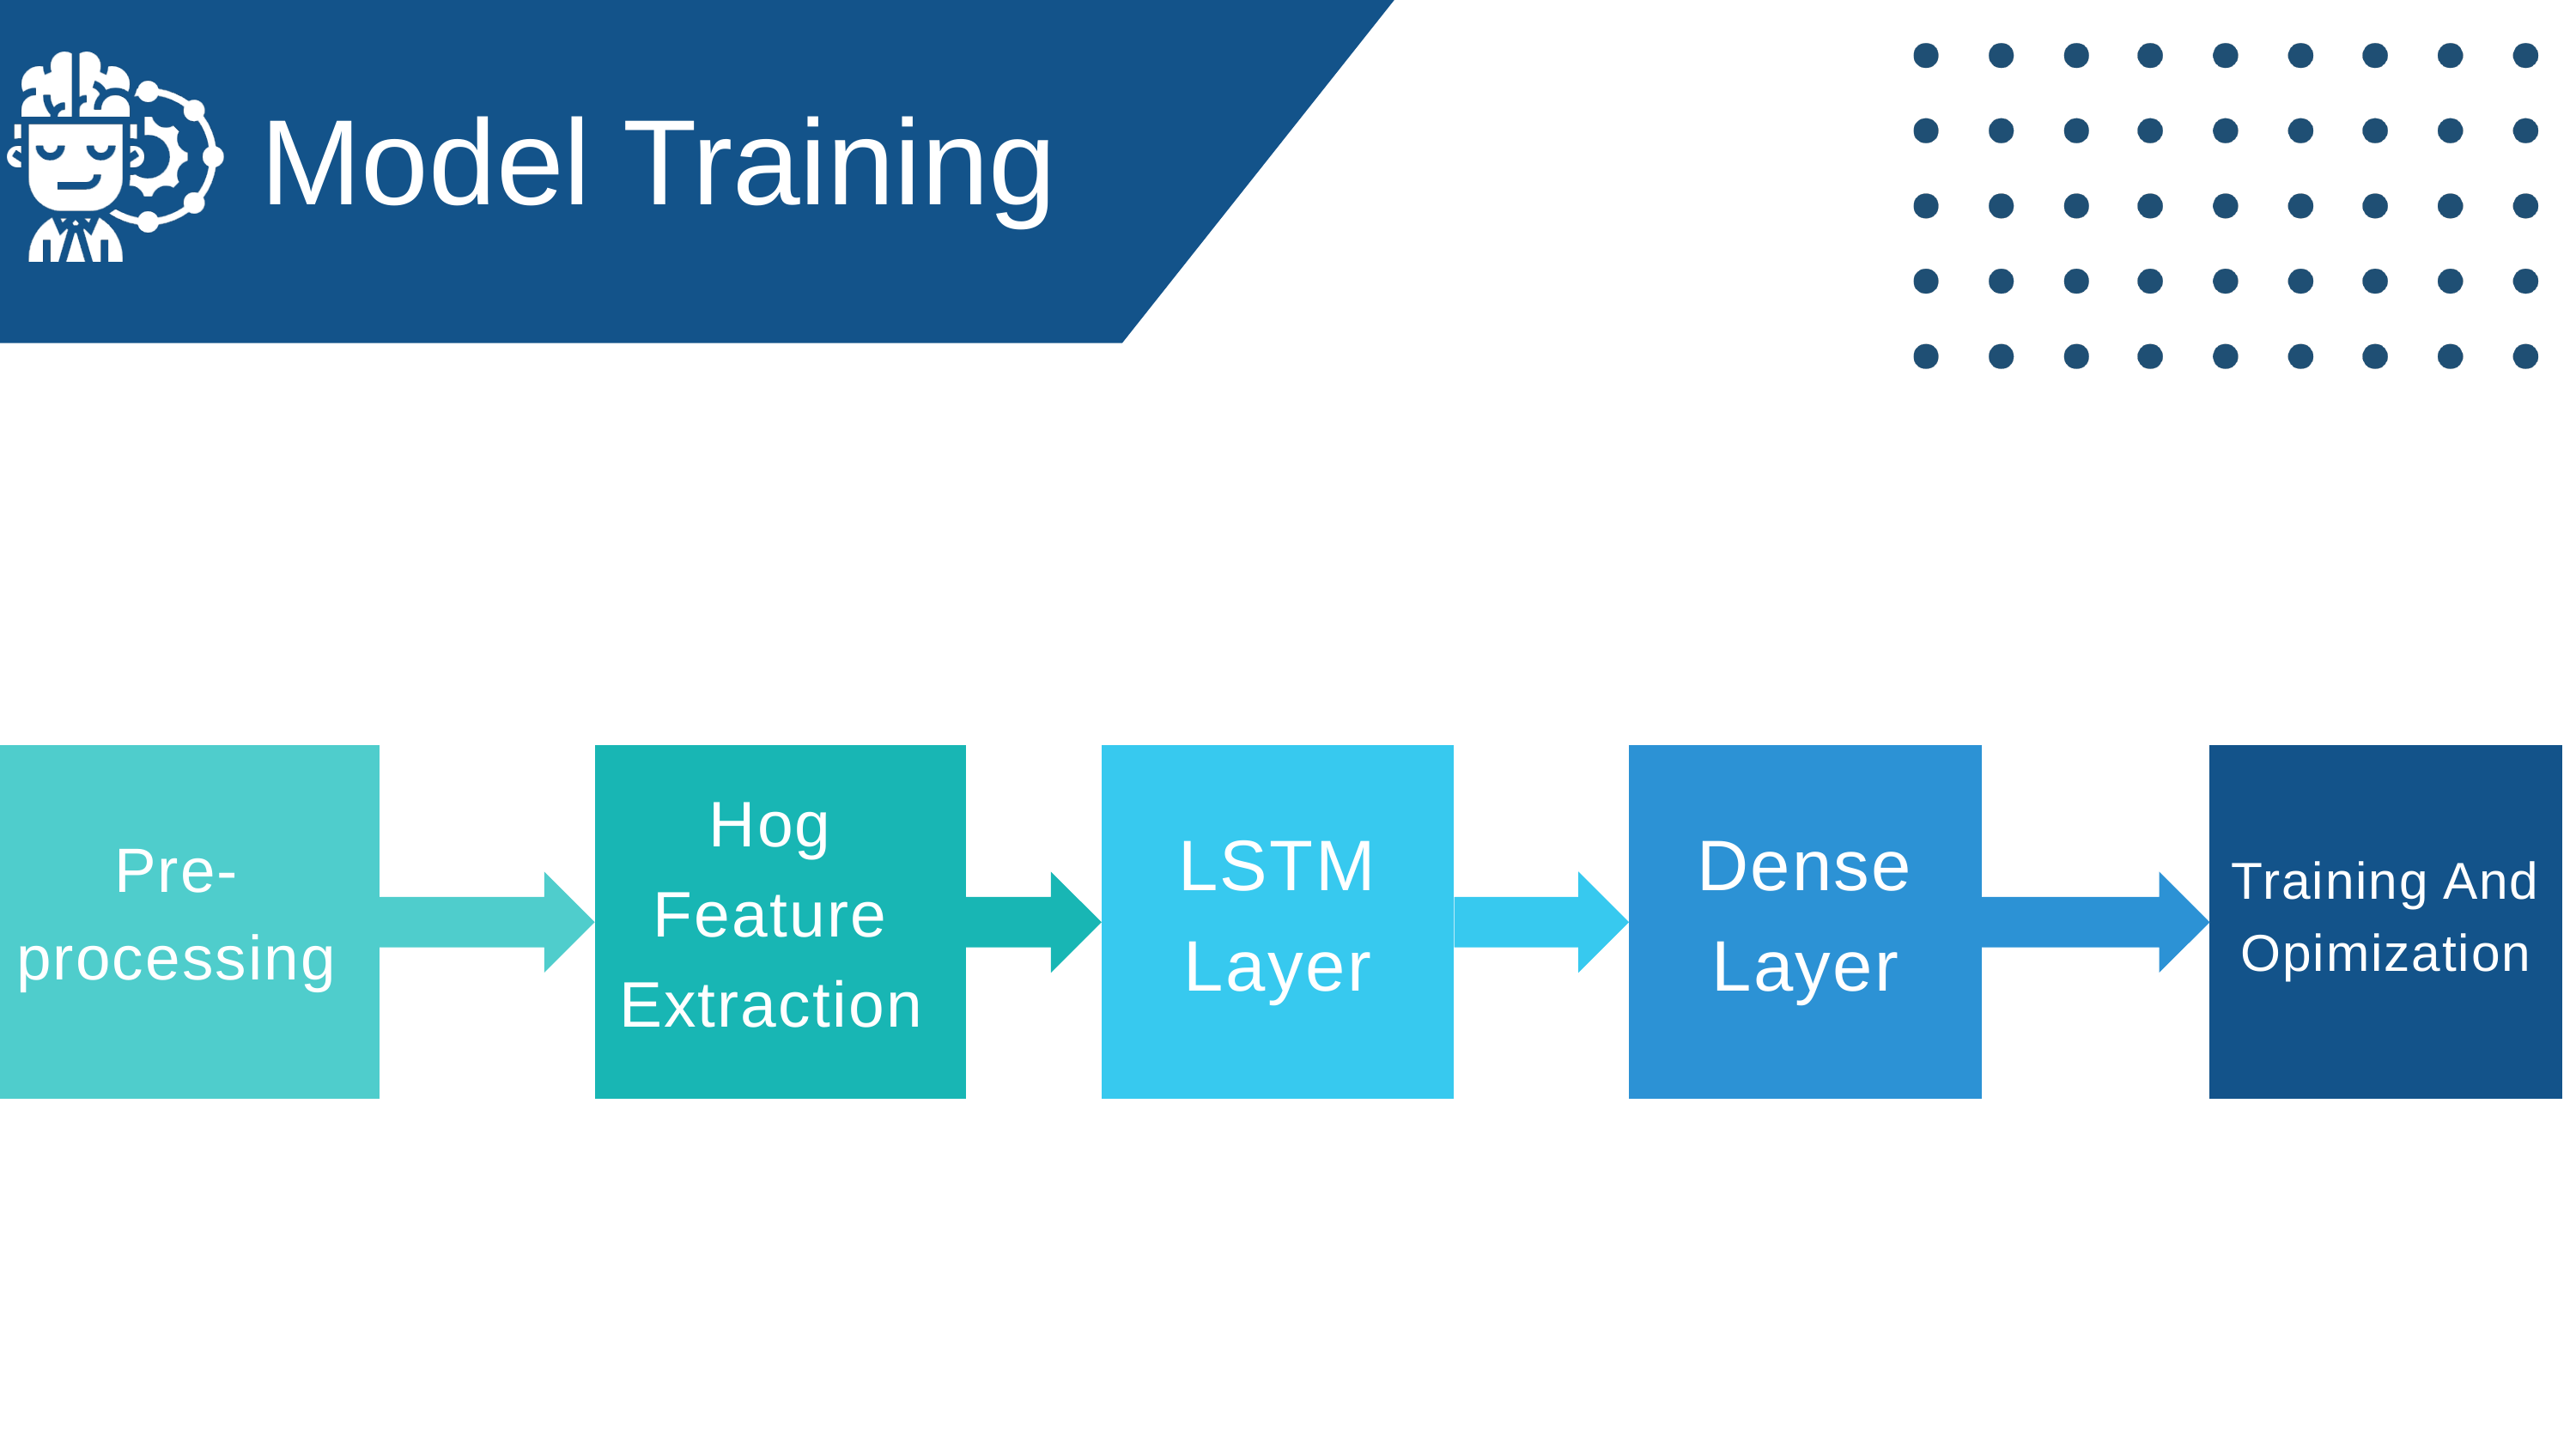

Model Training

Pre-
processing

Hog Feature Extraction

LSTM Layer

Dense Layer

Training And Opimization